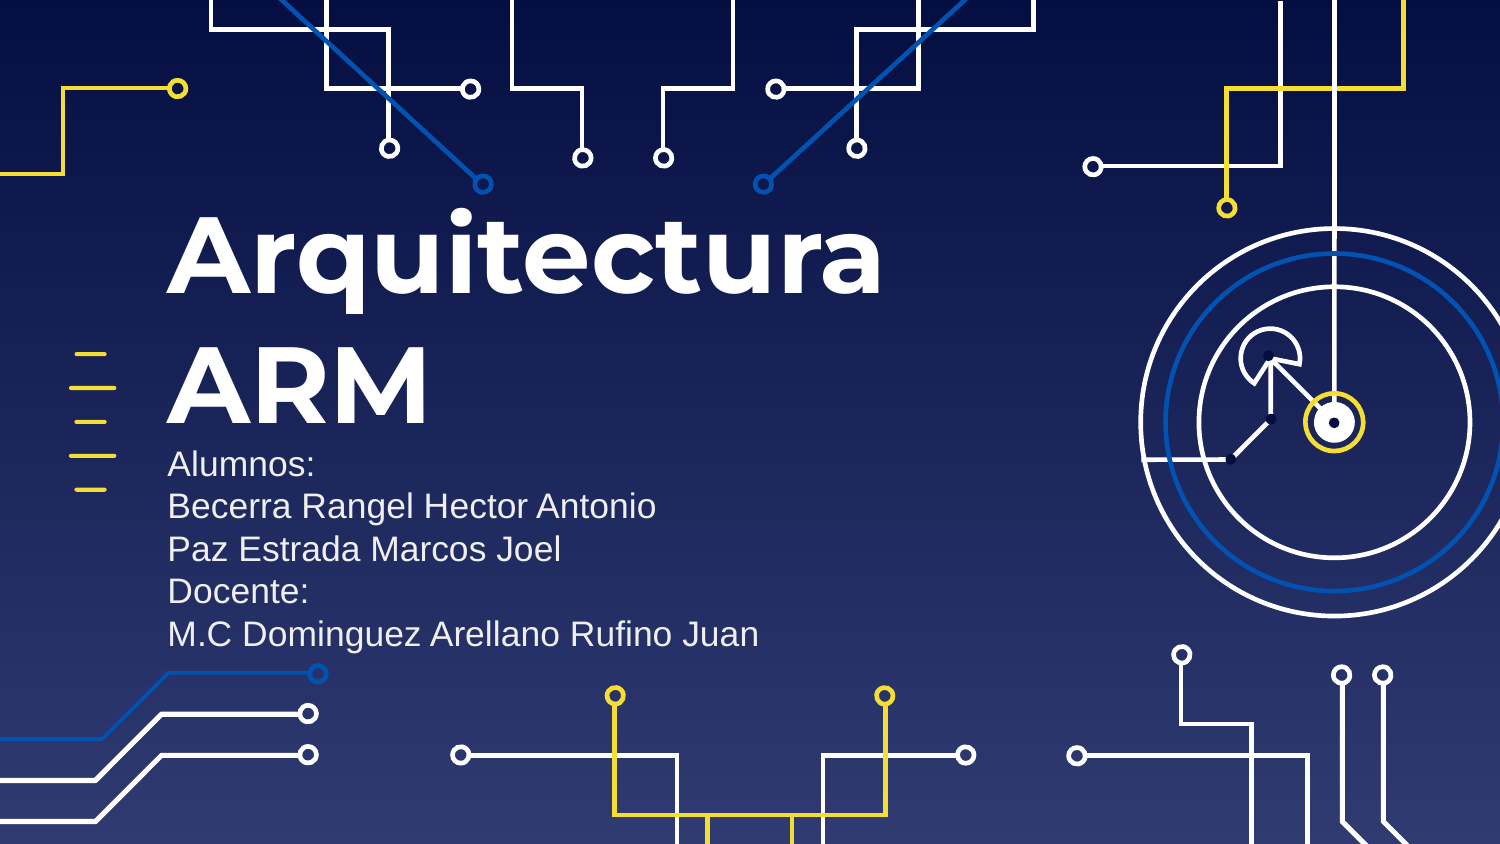

# Arquitectura ARM
Alumnos:
Becerra Rangel Hector Antonio
Paz Estrada Marcos Joel
Docente:
M.C Dominguez Arellano Rufino Juan